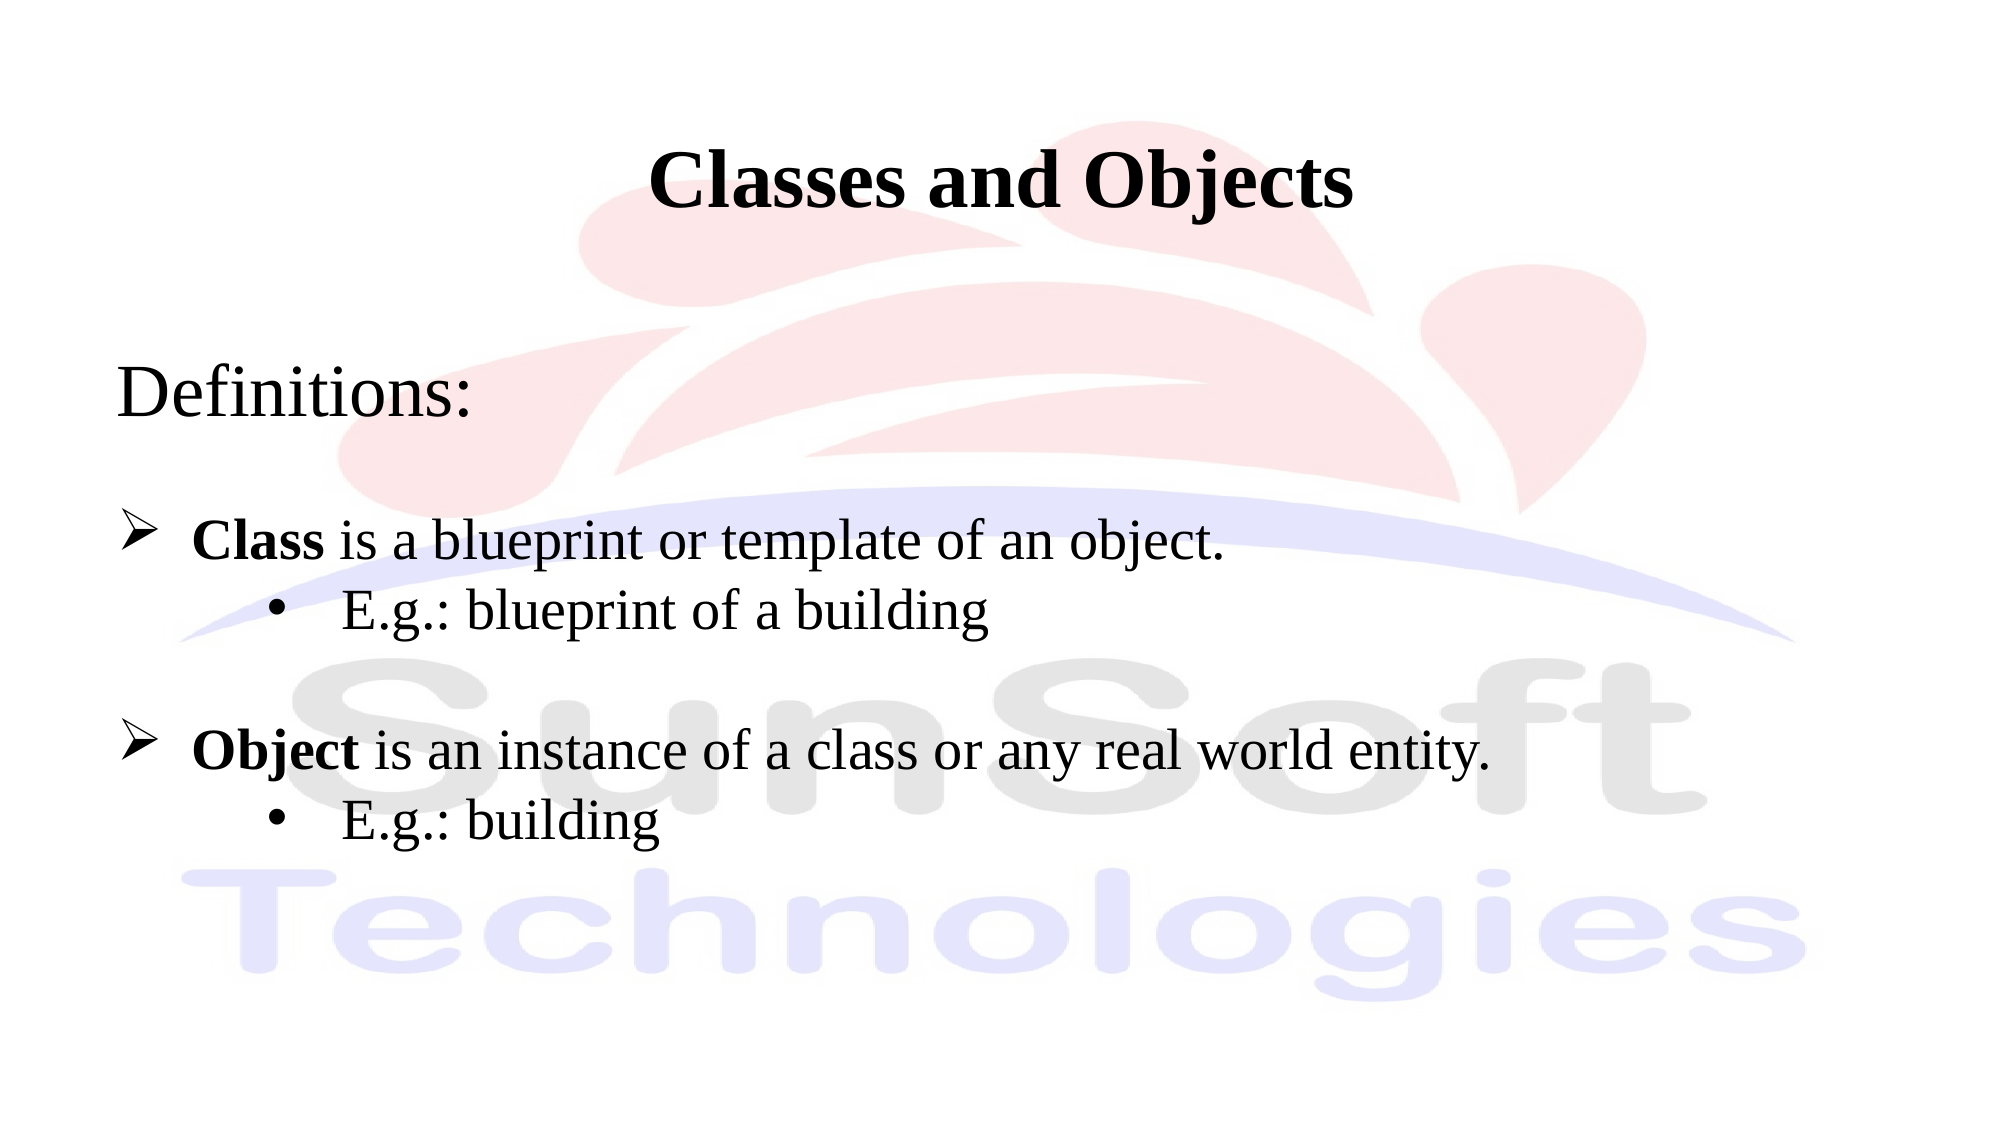

Classes and Objects

Definitions:

Class is a blueprint or template of an object.
E.g.: blueprint of a building

Object is an instance of a class or any real world entity.
E.g.: building